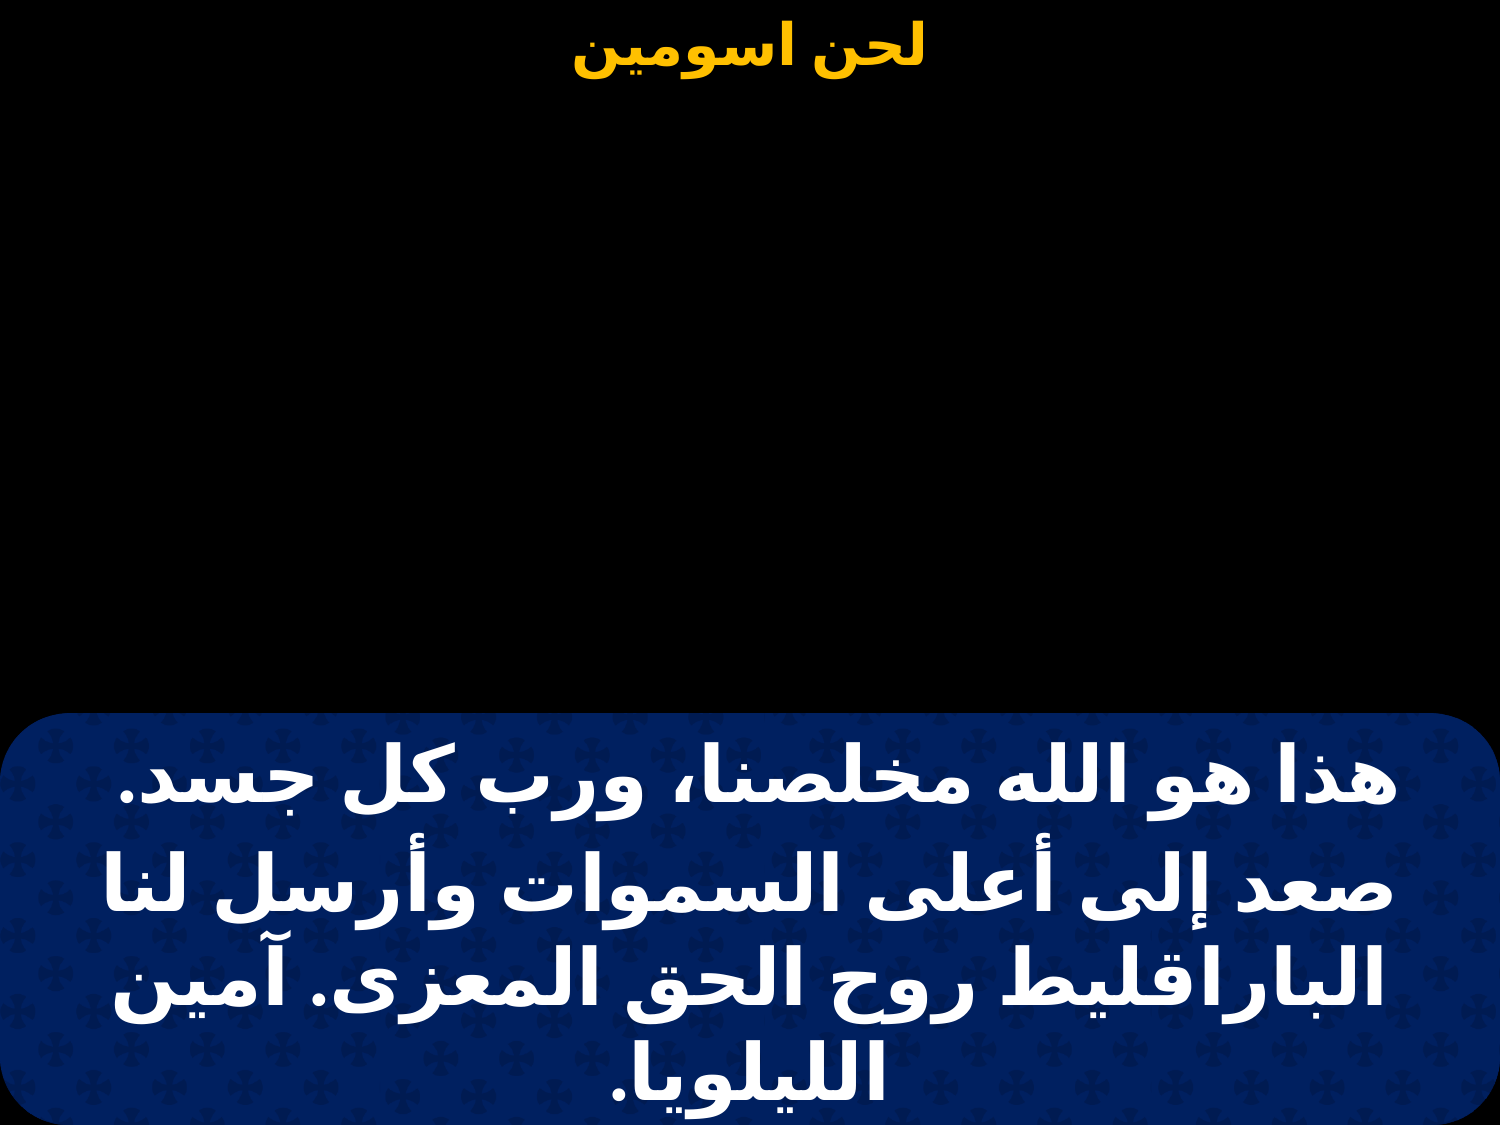

#
هذا هو الله مخلصنا، ورب كل جسد.
صعد إلى أعلى السموات وأرسل لنا الباراقليط روح الحق المعزى. آمين الليلويا.